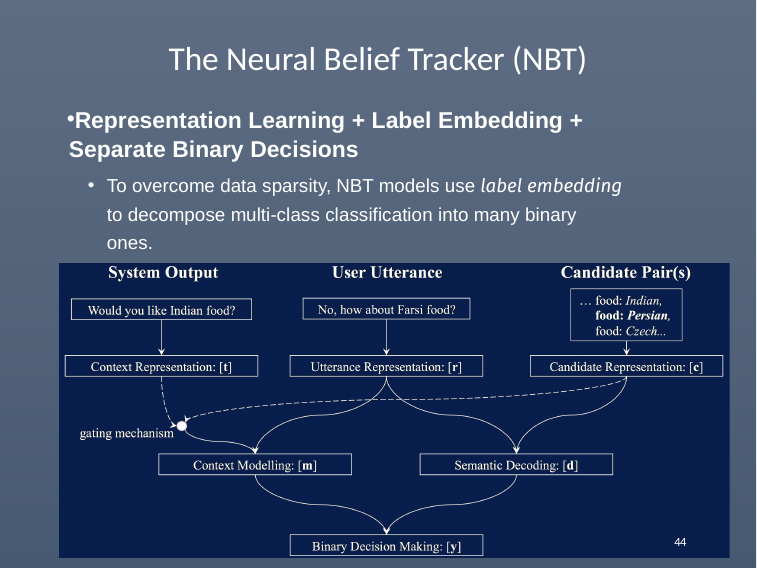

# The Neural Belief Tracker (NBT)
Representation Learning + Label Embedding + Separate Binary Decisions
To overcome data sparsity, NBT models use label embedding to decompose multi-class classification into many binary ones.

44